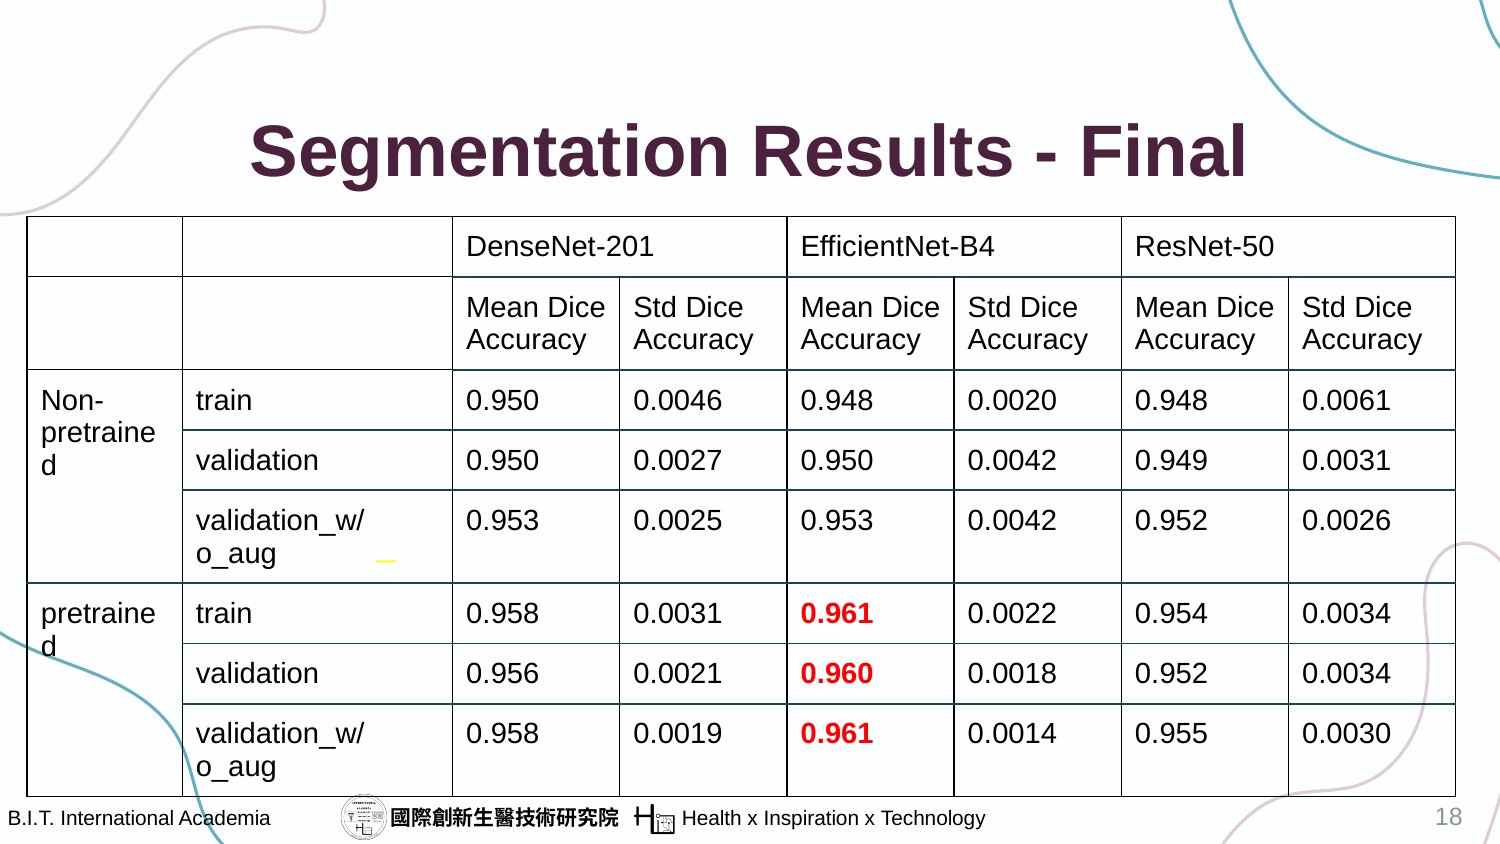

# Segmentation Results - Final
|  |  | DenseNet-201 |  | EfficientNet-B4 |  | ResNet-50 |  |
| --- | --- | --- | --- | --- | --- | --- | --- |
|  |  | Mean Dice Accuracy | Std Dice Accuracy | Mean Dice Accuracy | Std Dice Accuracy | Mean Dice Accuracy | Std Dice Accuracy |
| Non-pretrained | train | 0.950 | 0.0046 | 0.948 | 0.0020 | 0.948 | 0.0061 |
|  | validation | 0.950 | 0.0027 | 0.950 | 0.0042 | 0.949 | 0.0031 |
|  | validation\_w/o\_aug | 0.953 | 0.0025 | 0.953 | 0.0042 | 0.952 | 0.0026 |
| pretrained | train | 0.958 | 0.0031 | 0.961 | 0.0022 | 0.954 | 0.0034 |
|  | validation | 0.956 | 0.0021 | 0.960 | 0.0018 | 0.952 | 0.0034 |
|  | validation\_w/o\_aug | 0.958 | 0.0019 | 0.961 | 0.0014 | 0.955 | 0.0030 |

18